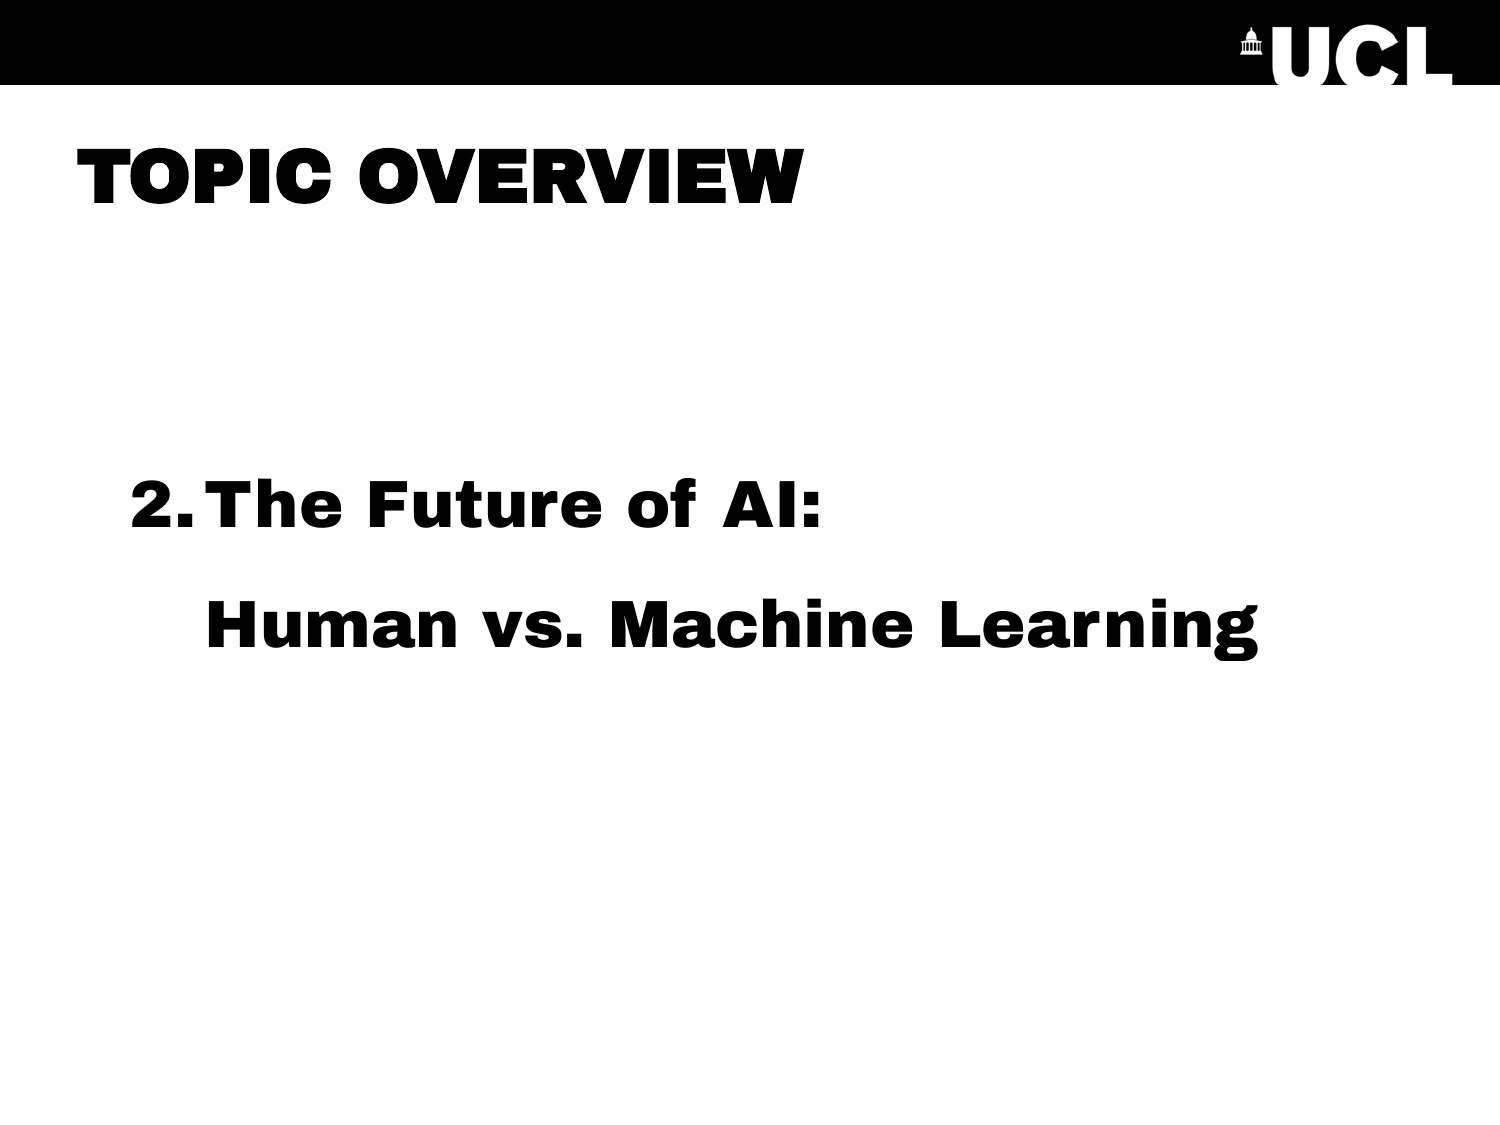

TOPIC OVERVIEW
The Future of AI:                     Human vs. Machine Learning